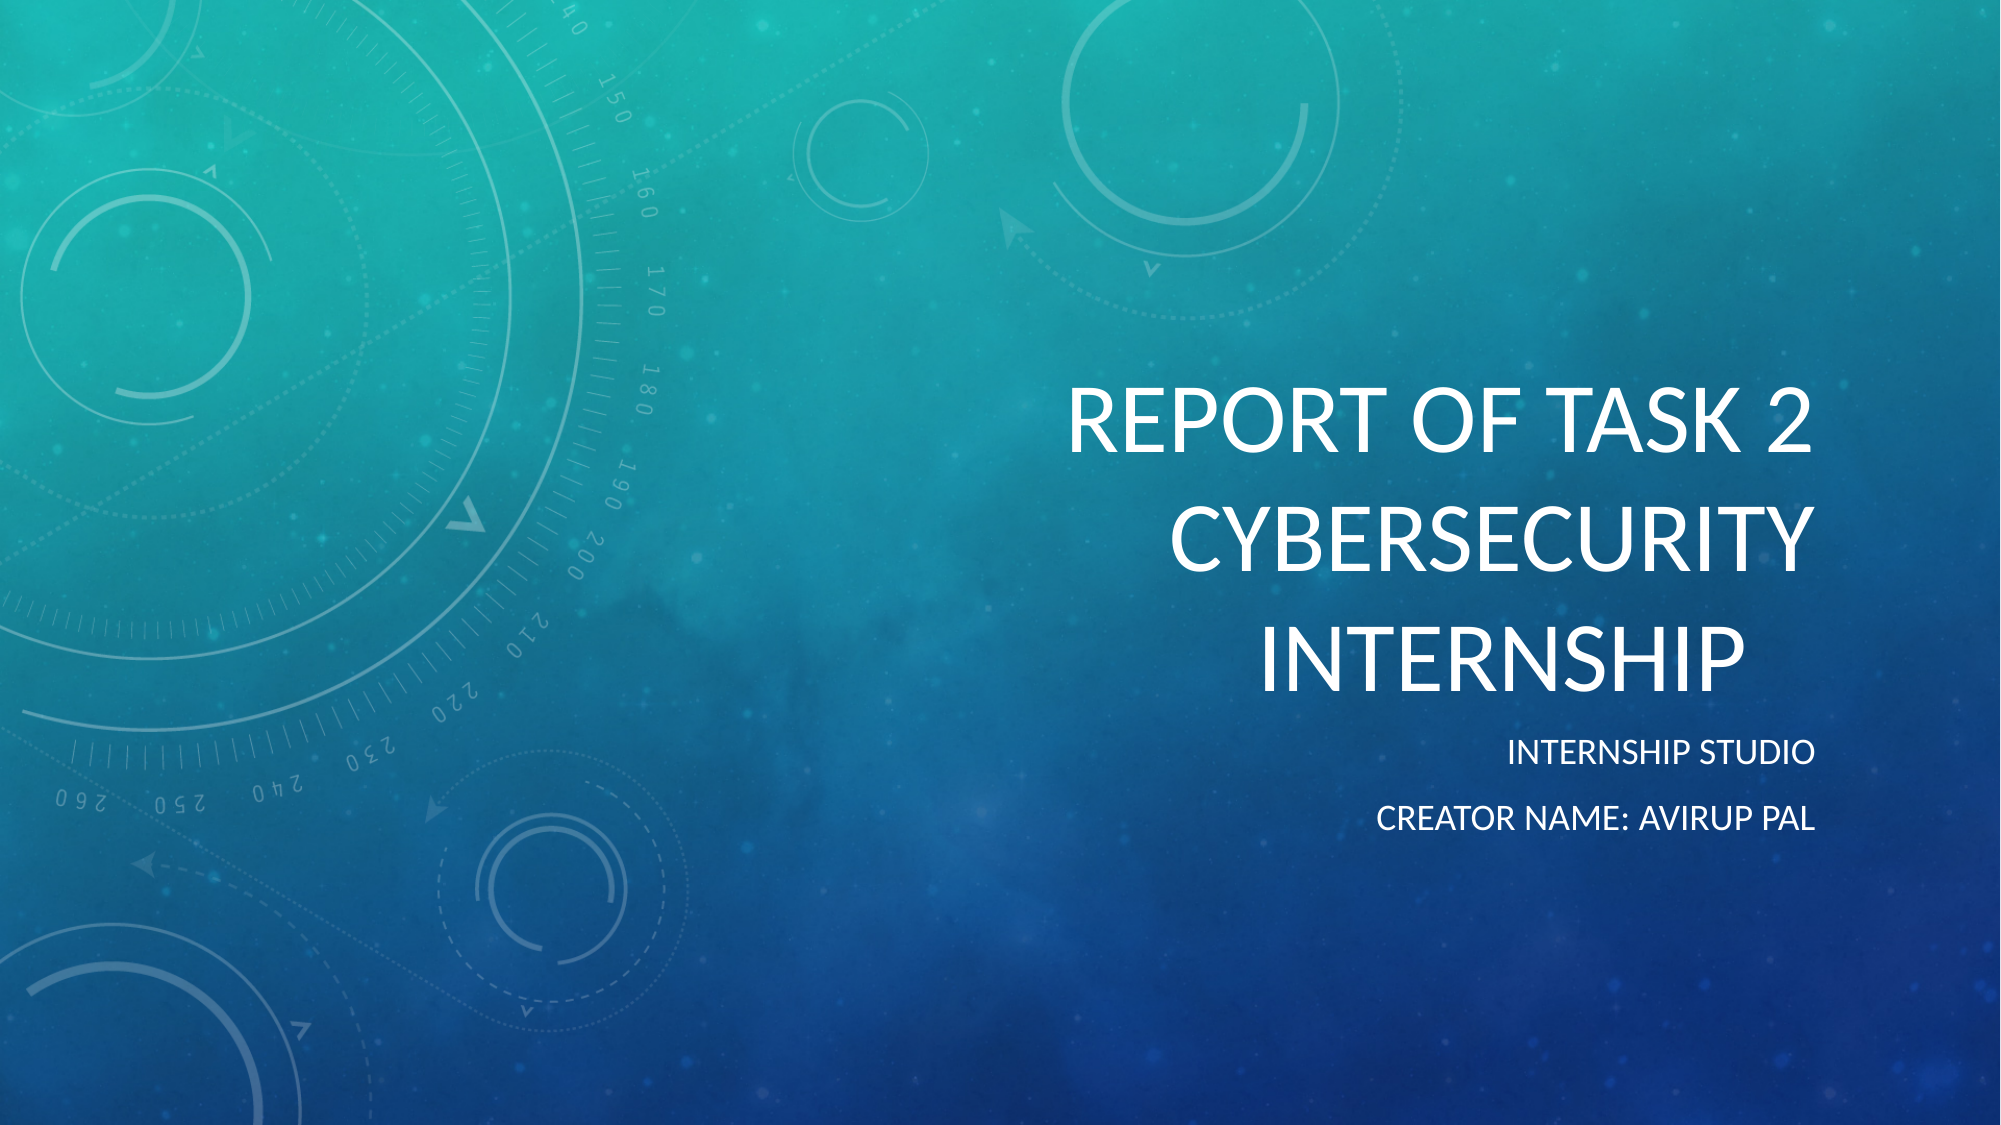

# report of task 2 cybersecurity internship
Internship studio
Creator name: Avirup pal